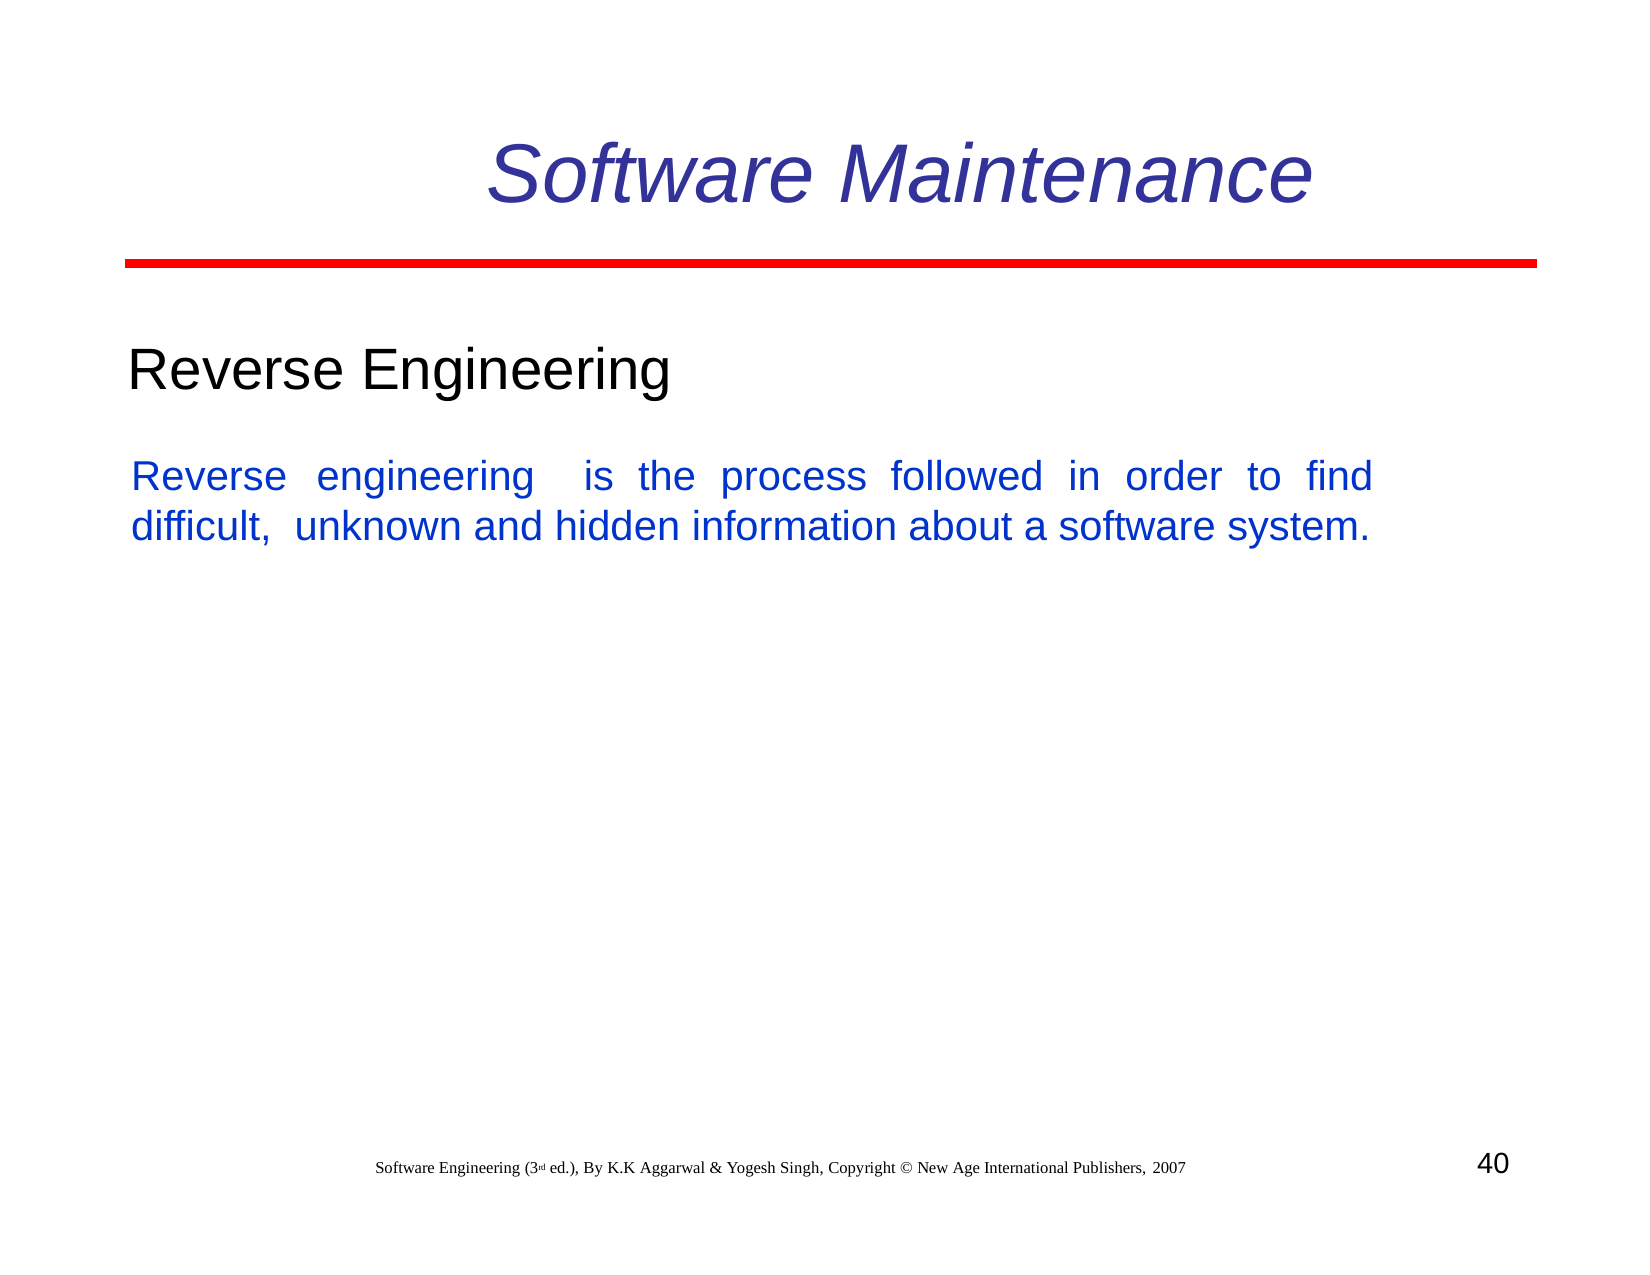

# Software Maintenance

Reverse Engineering
Reverse	engineering	is	the	process	followed	in	order	to	find	difficult,  unknown and hidden information about a software system.
40
Software Engineering (3rd  ed.), By K.K Aggarwal & Yogesh Singh, Copyright © New Age International Publishers, 2007